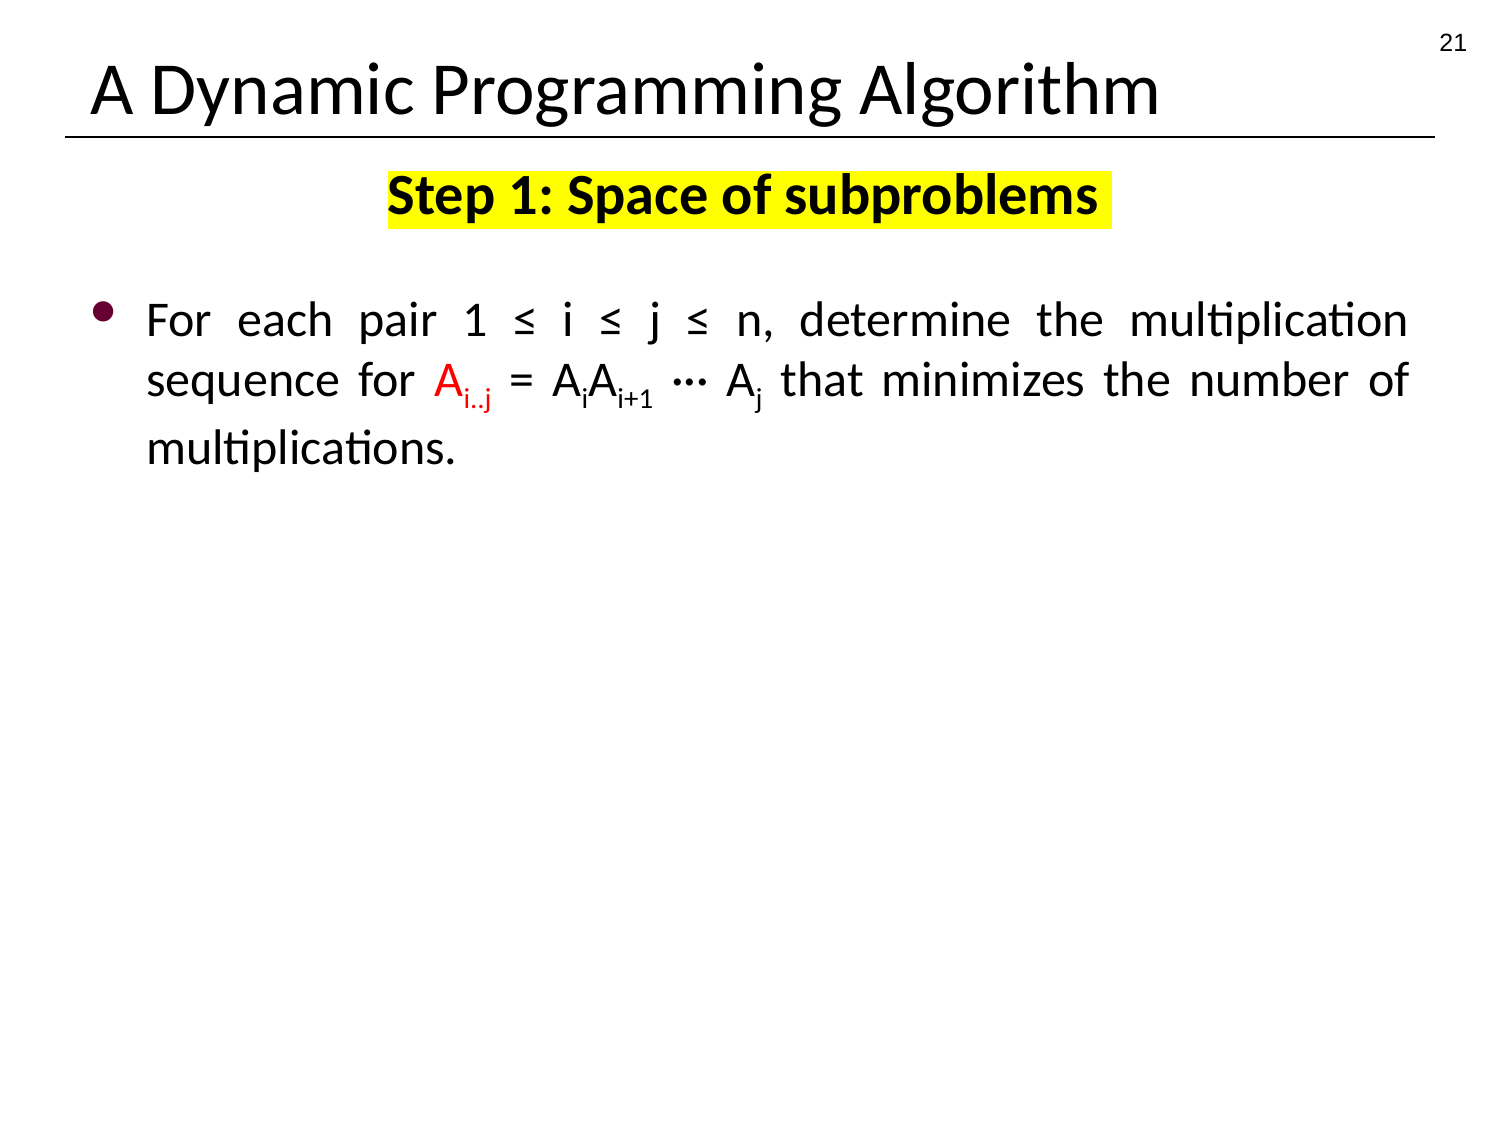

21
# A Dynamic Programming Algorithm
Step 1: Space of subproblems

For each pair 1 ≤ i ≤ j ≤ n, determine the multiplication sequence for Ai..j = AiAi+1 ··· Aj that minimizes the number of multiplications.